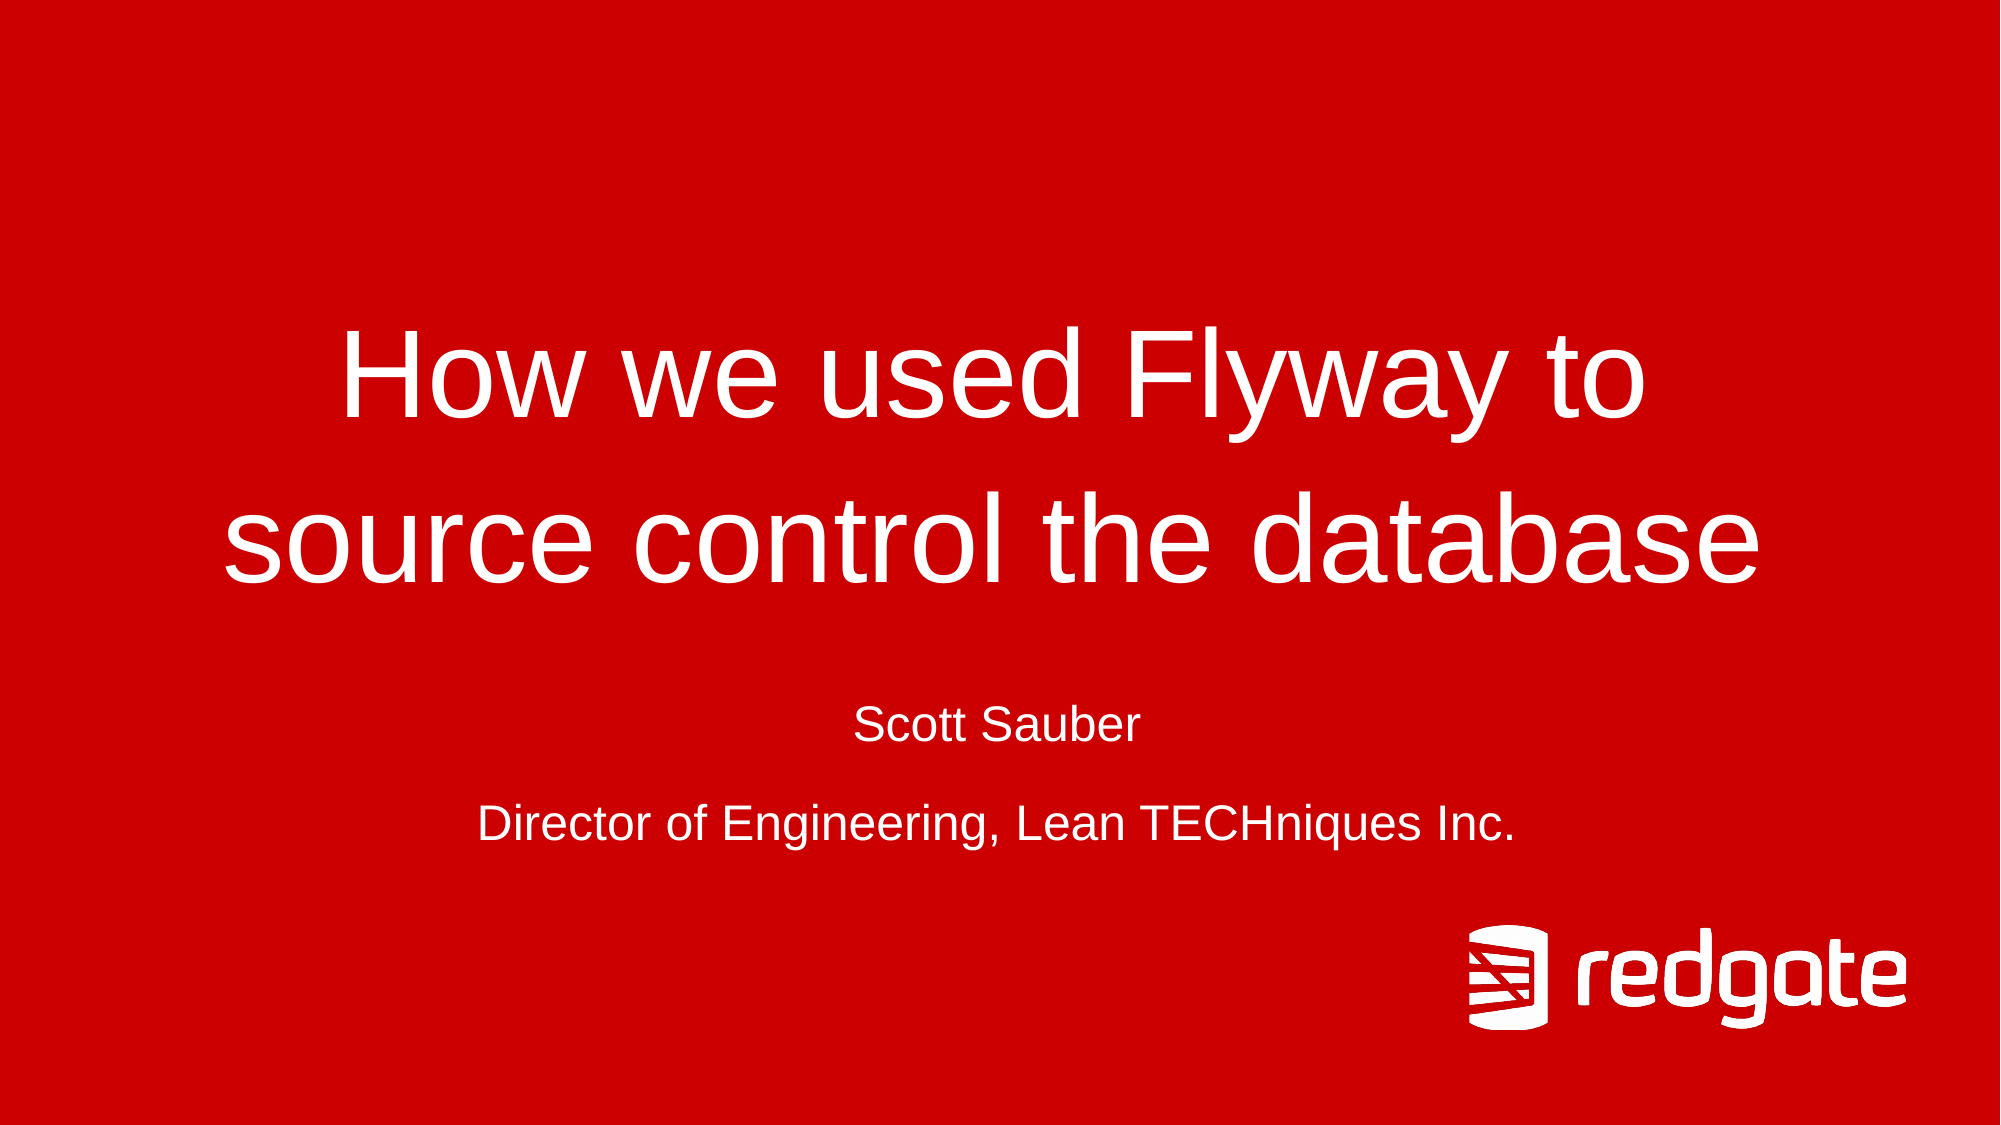

# How we used Flyway to source control the database
Scott Sauber
Director of Engineering, Lean TECHniques Inc.